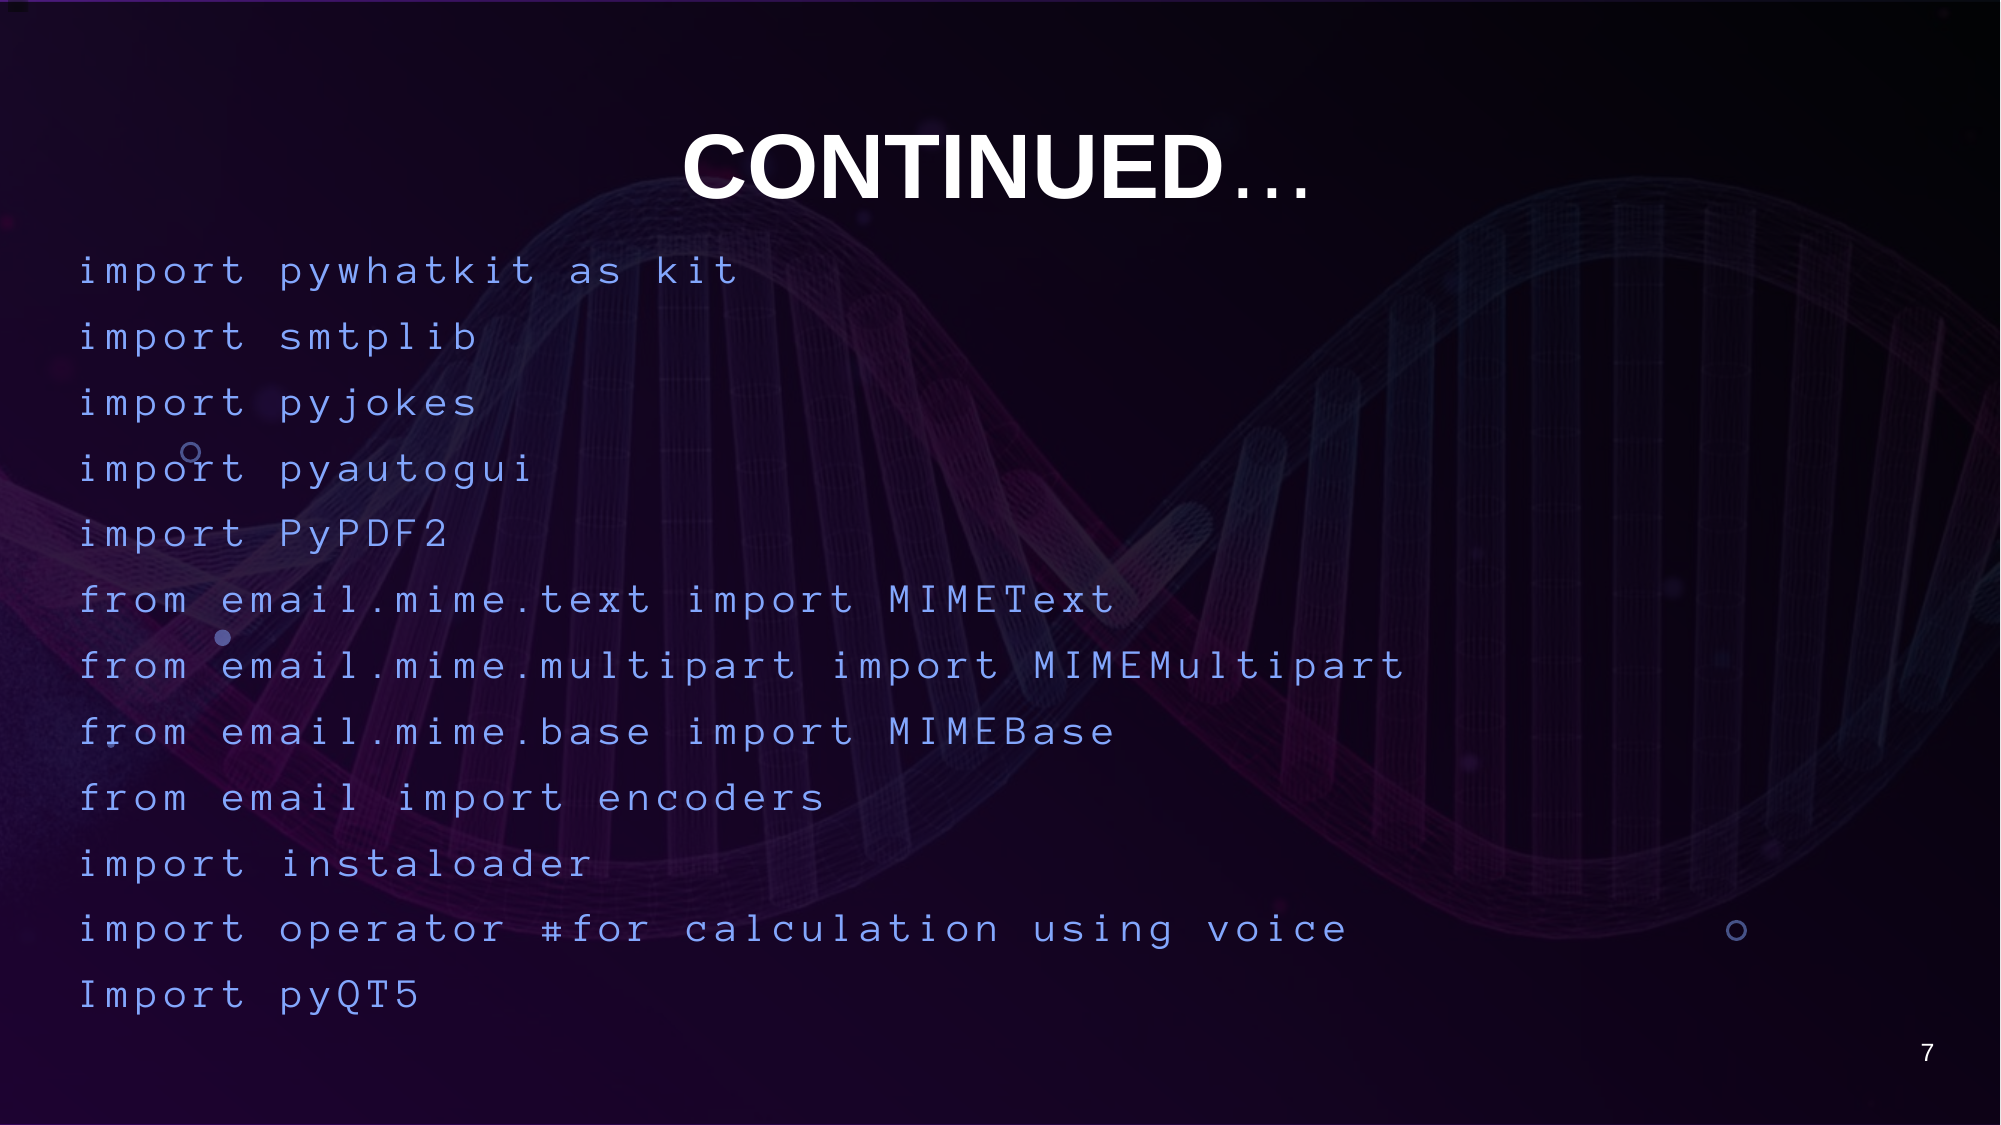

# CONTINUED…
import pywhatkit as kit
import smtplib
import pyjokes
import pyautogui
import PyPDF2
from email.mime.text import MIMEText
from email.mime.multipart import MIMEMultipart
from email.mime.base import MIMEBase
from email import encoders
import instaloader
import operator #for calculation using voice
Import pyQT5

7